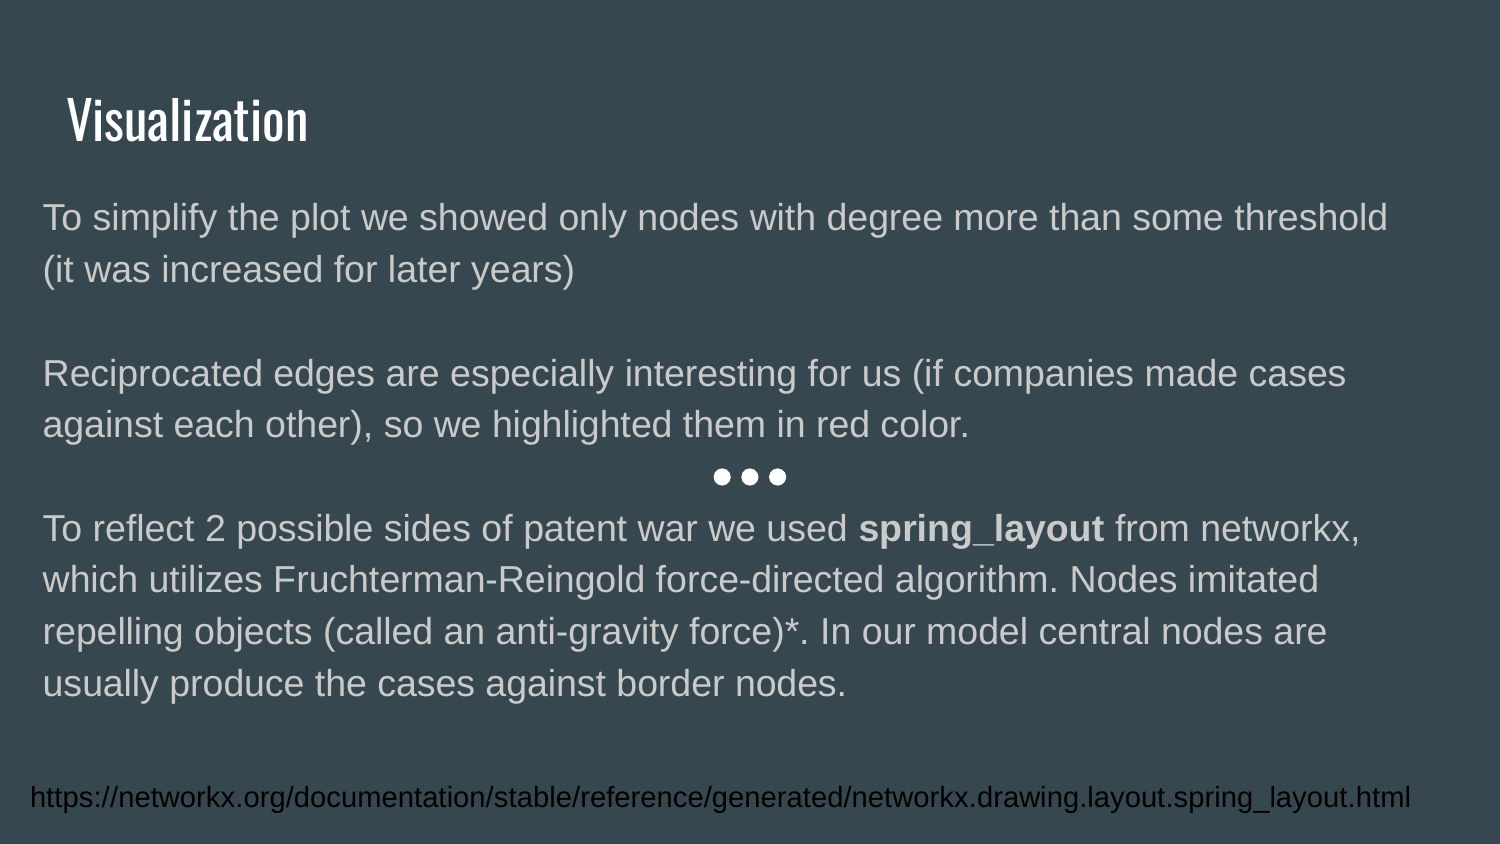

# Visualization
To simplify the plot we showed only nodes with degree more than some threshold (it was increased for later years)

Reciprocated edges are especially interesting for us (if companies made cases against each other), so we highlighted them in red color.

To reflect 2 possible sides of patent war we used spring_layout from networkx, which utilizes Fruchterman-Reingold force-directed algorithm. Nodes imitated repelling objects (called an anti-gravity force)*. In our model central nodes are usually produce the cases against border nodes.

https://networkx.org/documentation/stable/reference/generated/networkx.drawing.layout.spring_layout.html